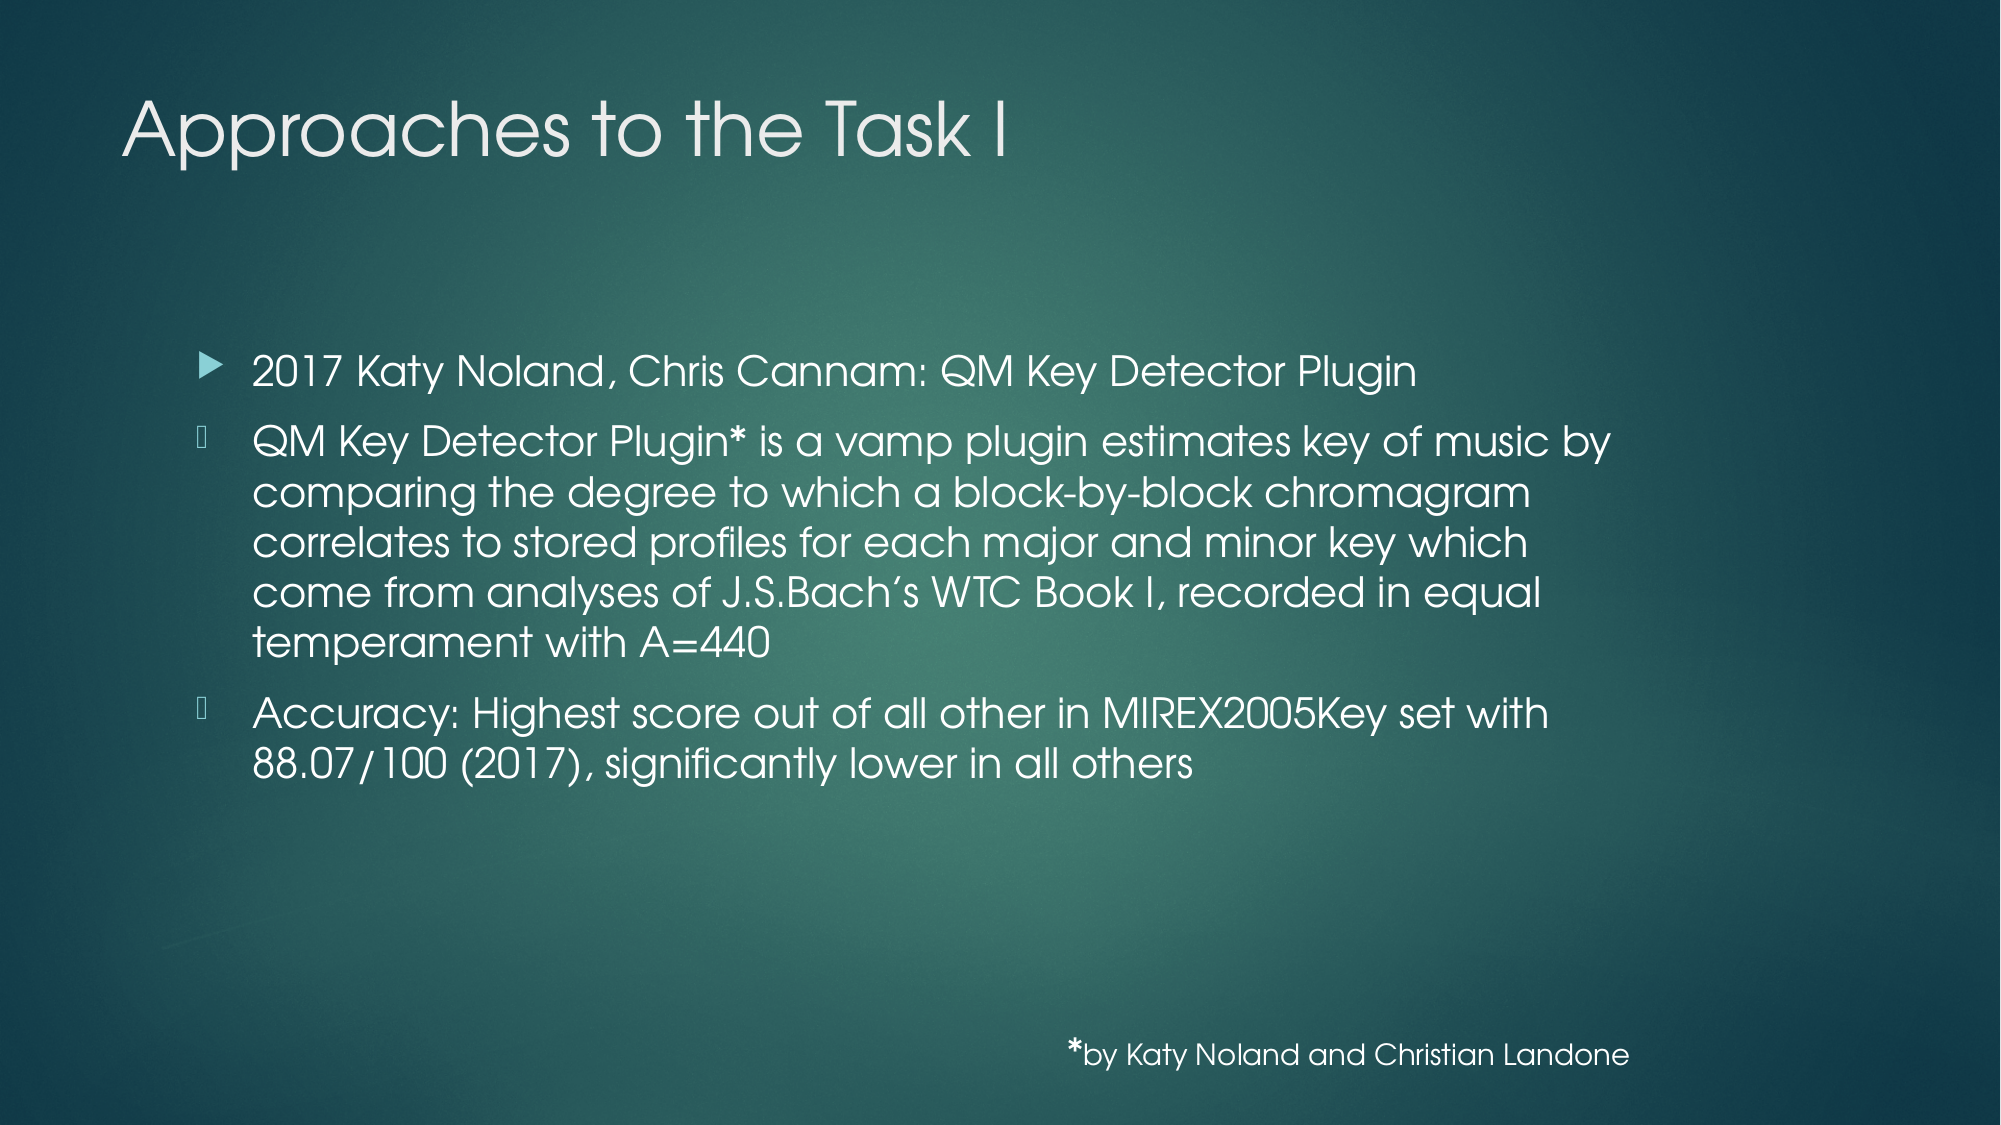

# Approaches to the Task I
2017 Katy Noland, Chris Cannam: QM Key Detector Plugin
QM Key Detector Plugin* is a vamp plugin estimates key of music by comparing the degree to which a block-by-block chromagram correlates to stored profiles for each major and minor key which come from analyses of J.S.Bach’s WTC Book I, recorded in equal temperament with A=440
Accuracy: Highest score out of all other in MIREX2005Key set with 88.07/100 (2017), significantly lower in all others

*by Katy Noland and Christian Landone